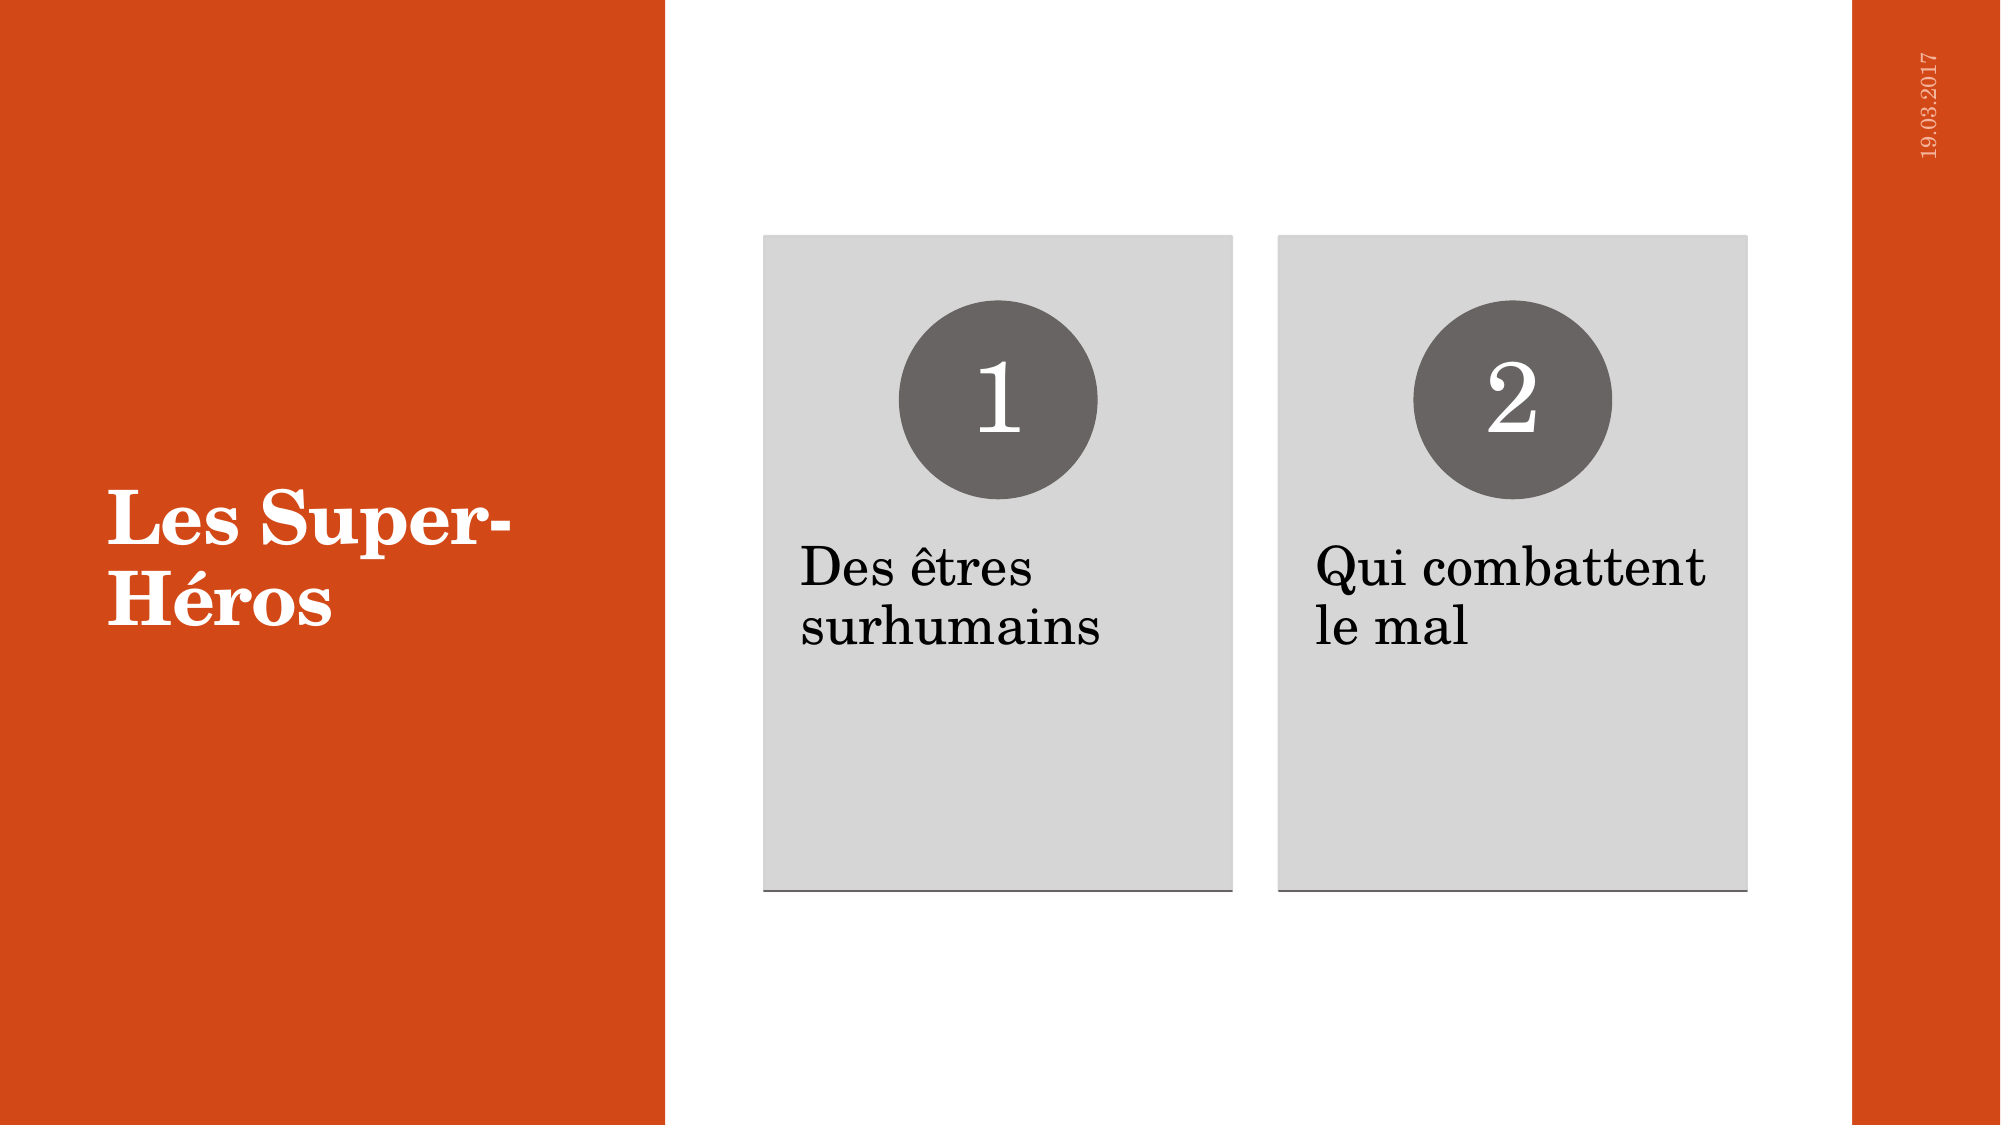

Des êtres surhumains
1
Qui combattent le mal
2
# Les Super-Héros
19.03.2017
3